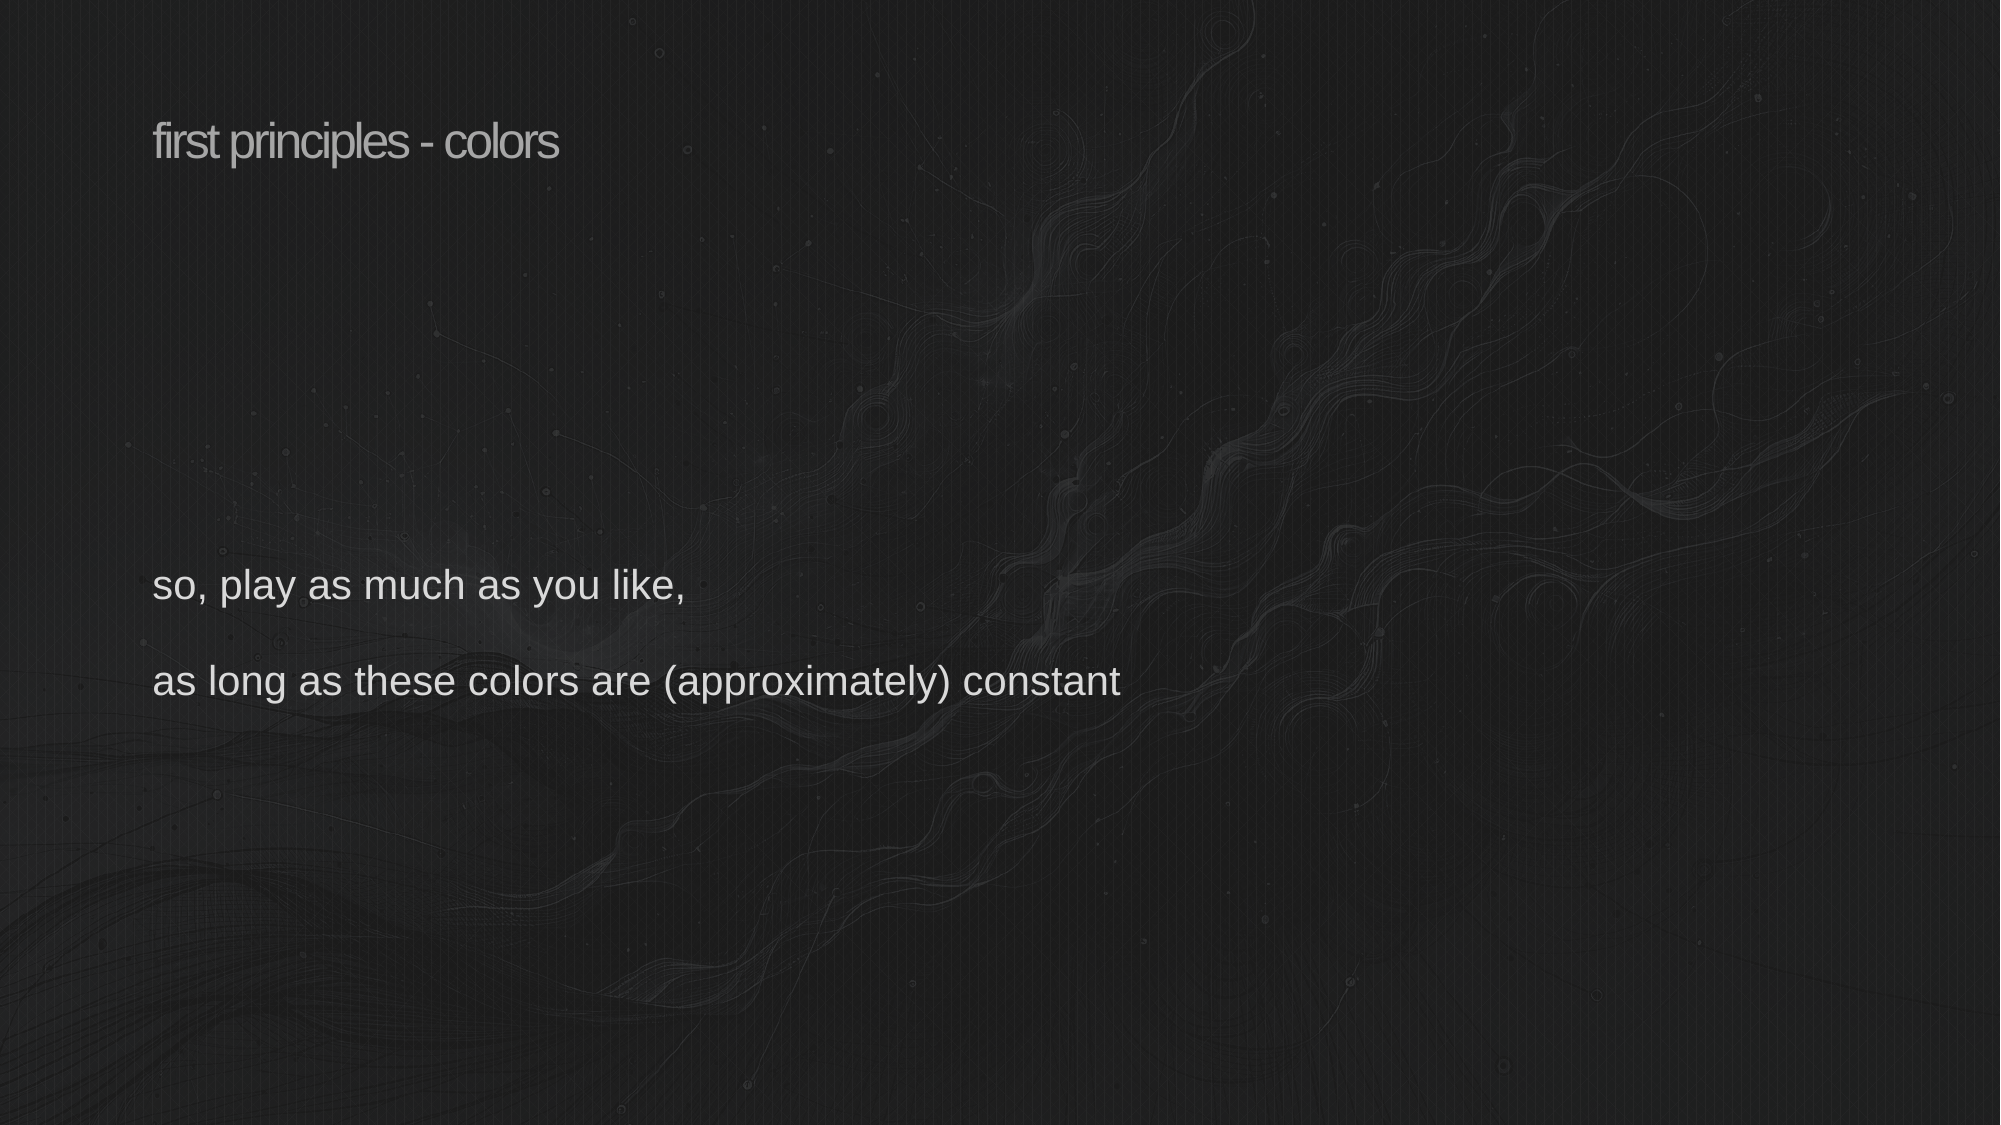

# first principles - colors
so, play as much as you like,
as long as these colors are (approximately) constant